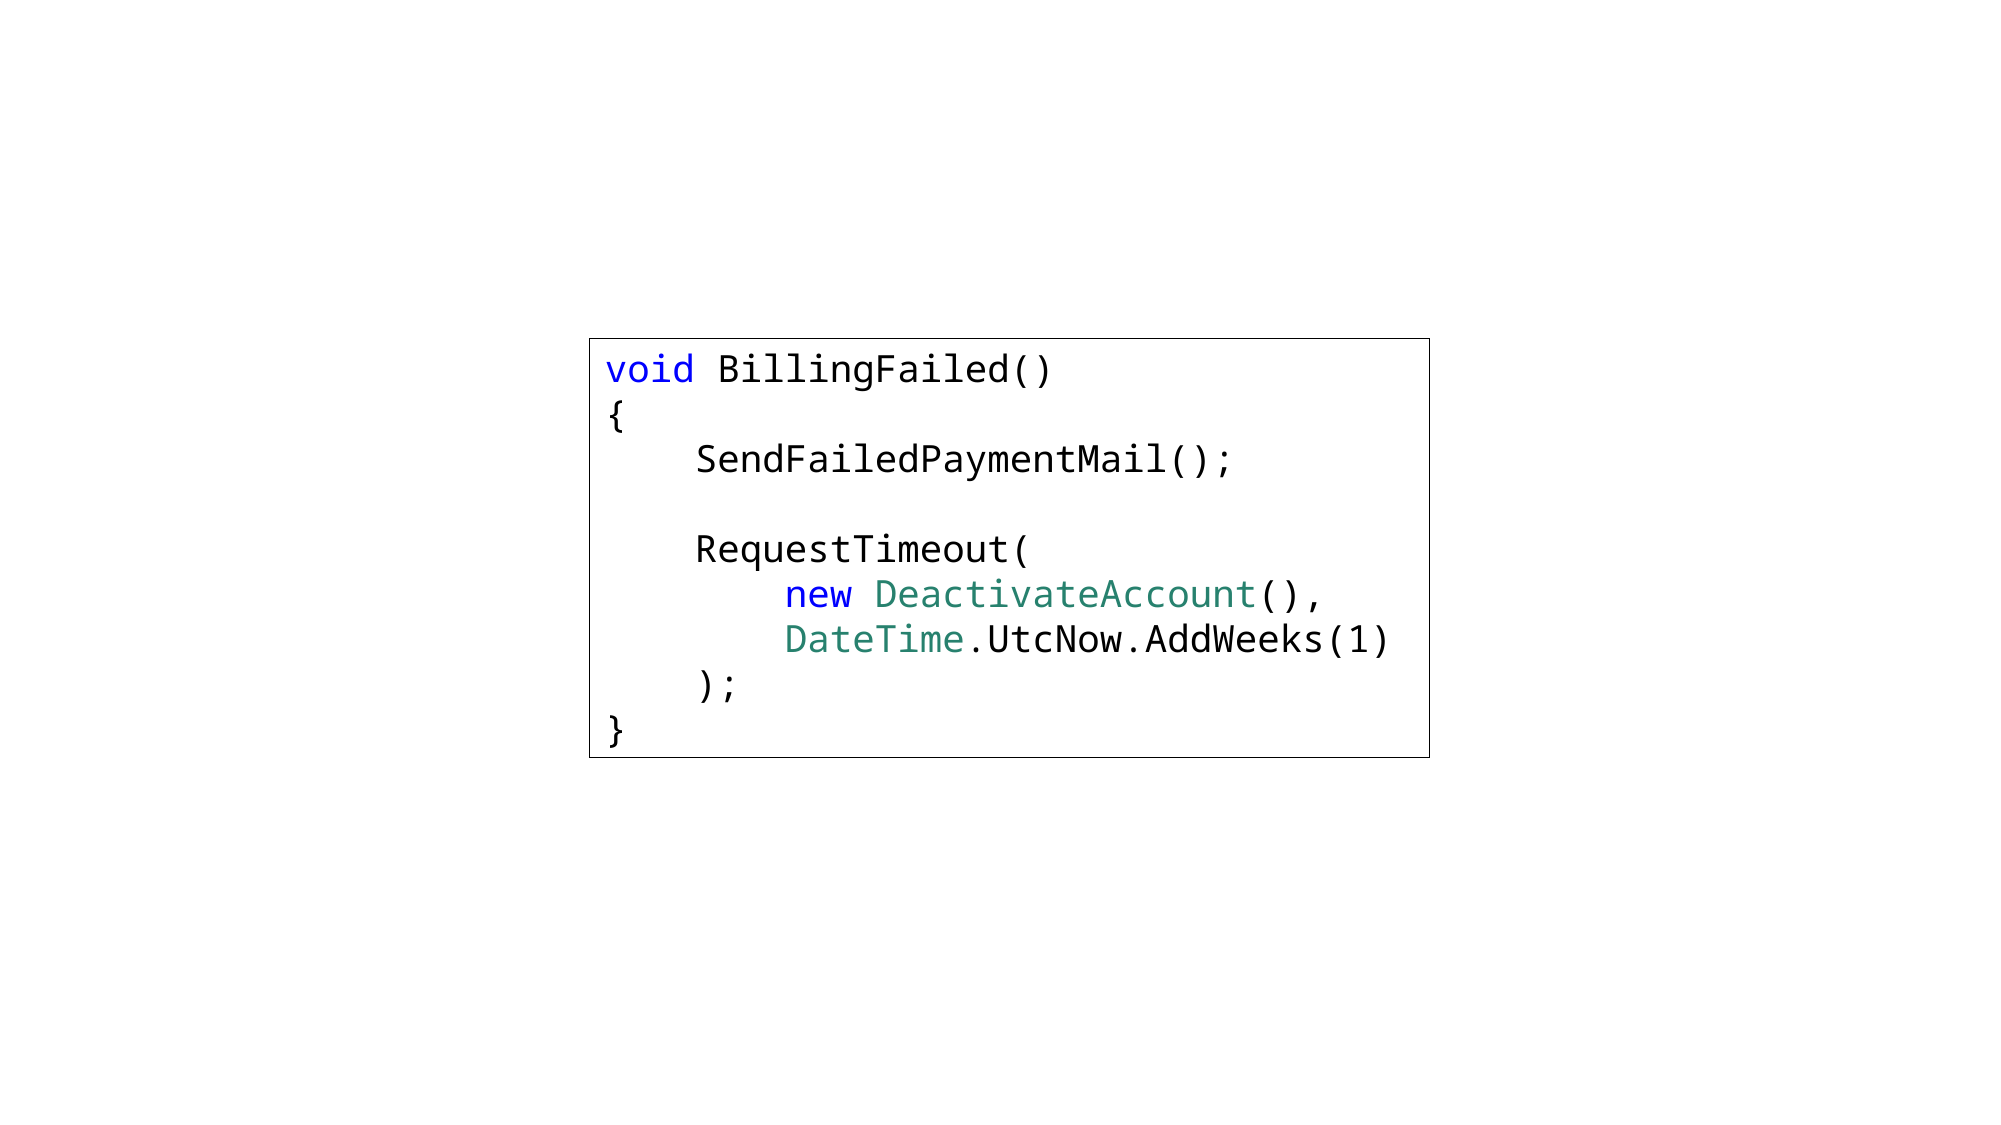

void BillingFailed()
{
    SendFailedPaymentMail();

    RequestTimeout(
        new DeactivateAccount(),
        DateTime.UtcNow.AddWeeks(1)
    );
}